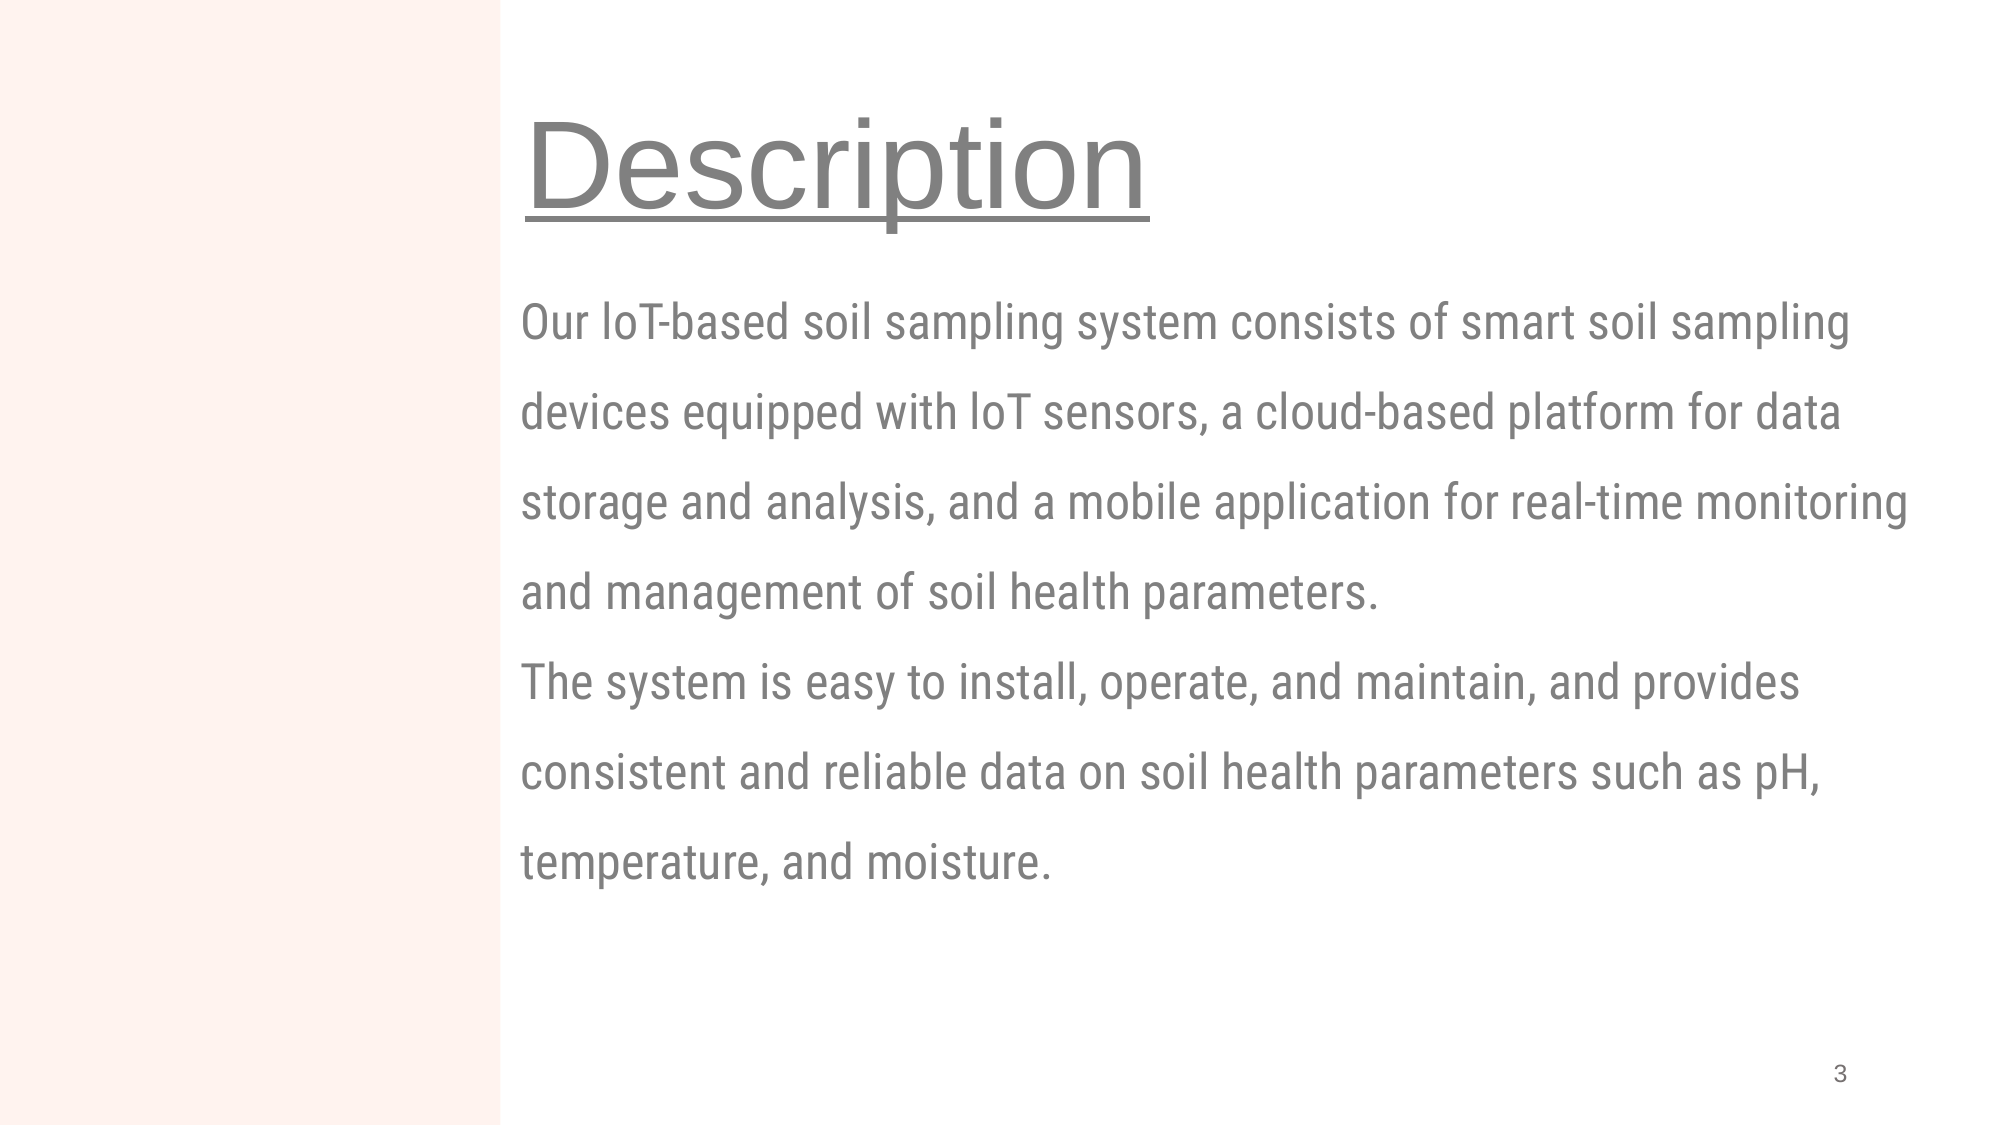

# Description
Our loT-based soil sampling system consists of smart soil sampling devices equipped with loT sensors, a cloud-based platform for data storage and analysis, and a mobile application for real-time monitoring and management of soil health parameters.
The system is easy to install, operate, and maintain, and provides consistent and reliable data on soil health parameters such as pH, temperature, and moisture.

3